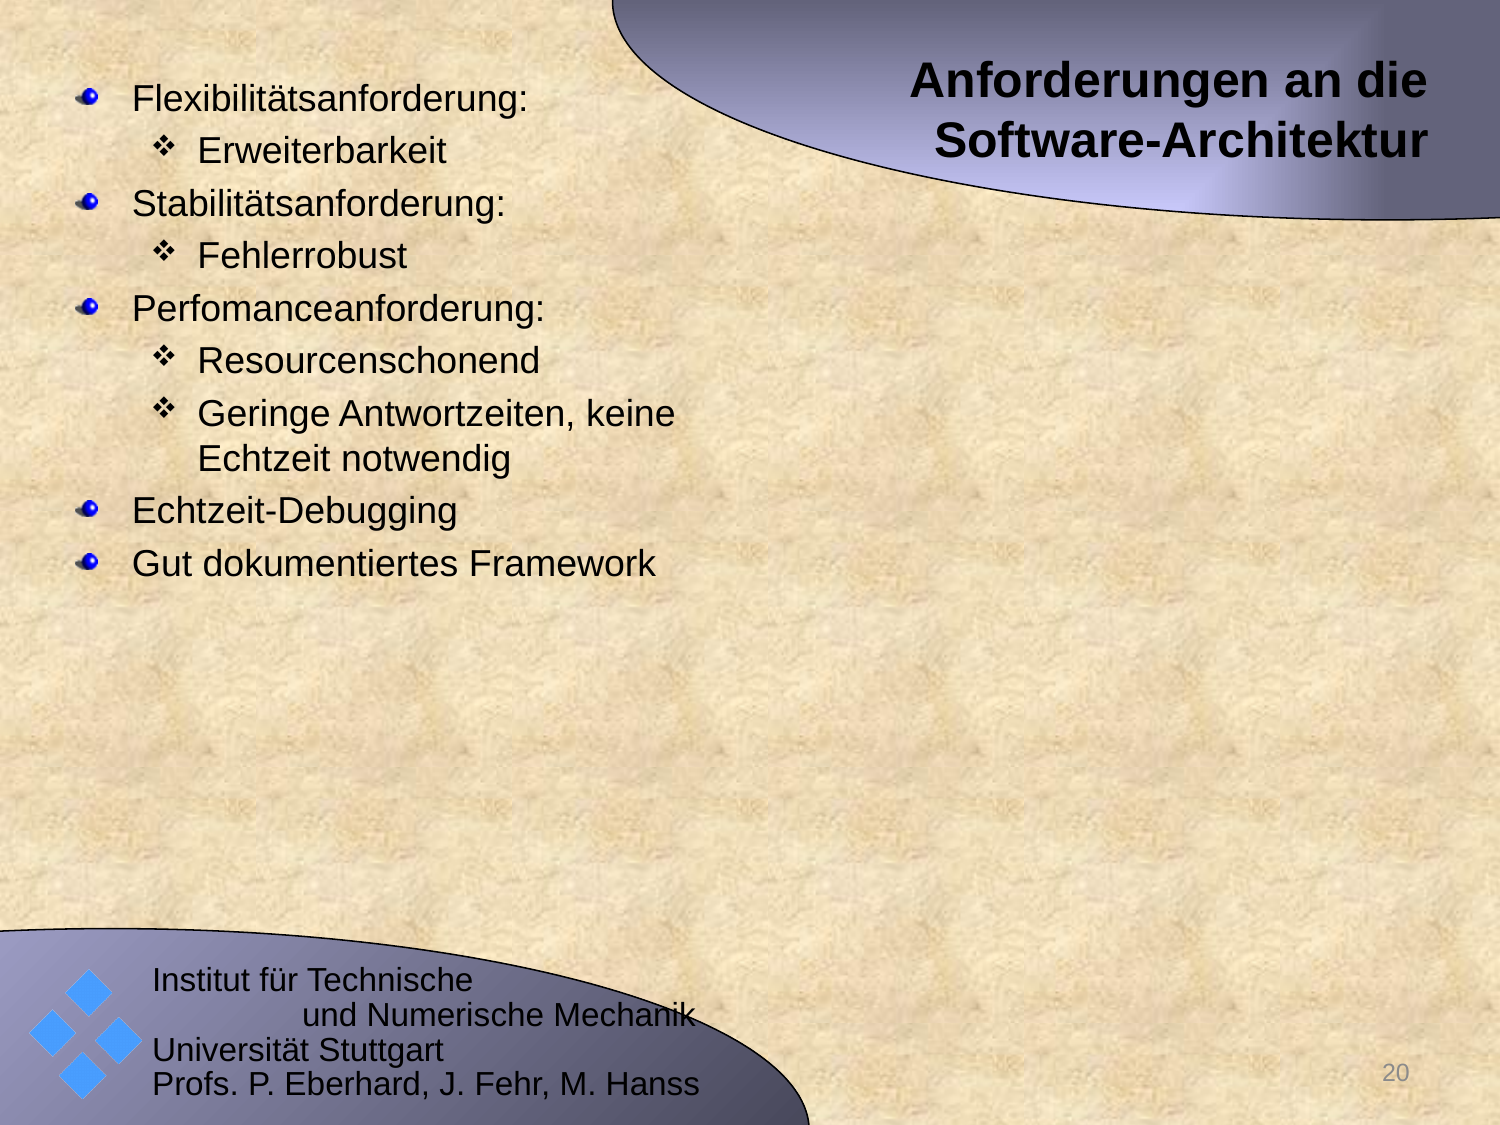

# Anforderungen an die Software-Architektur
Flexibilitätsanforderung:
Erweiterbarkeit
Stabilitätsanforderung:
Fehlerrobust
Perfomanceanforderung:
Resourcenschonend
Geringe Antwortzeiten, keine Echtzeit notwendig
Echtzeit-Debugging
Gut dokumentiertes Framework

20